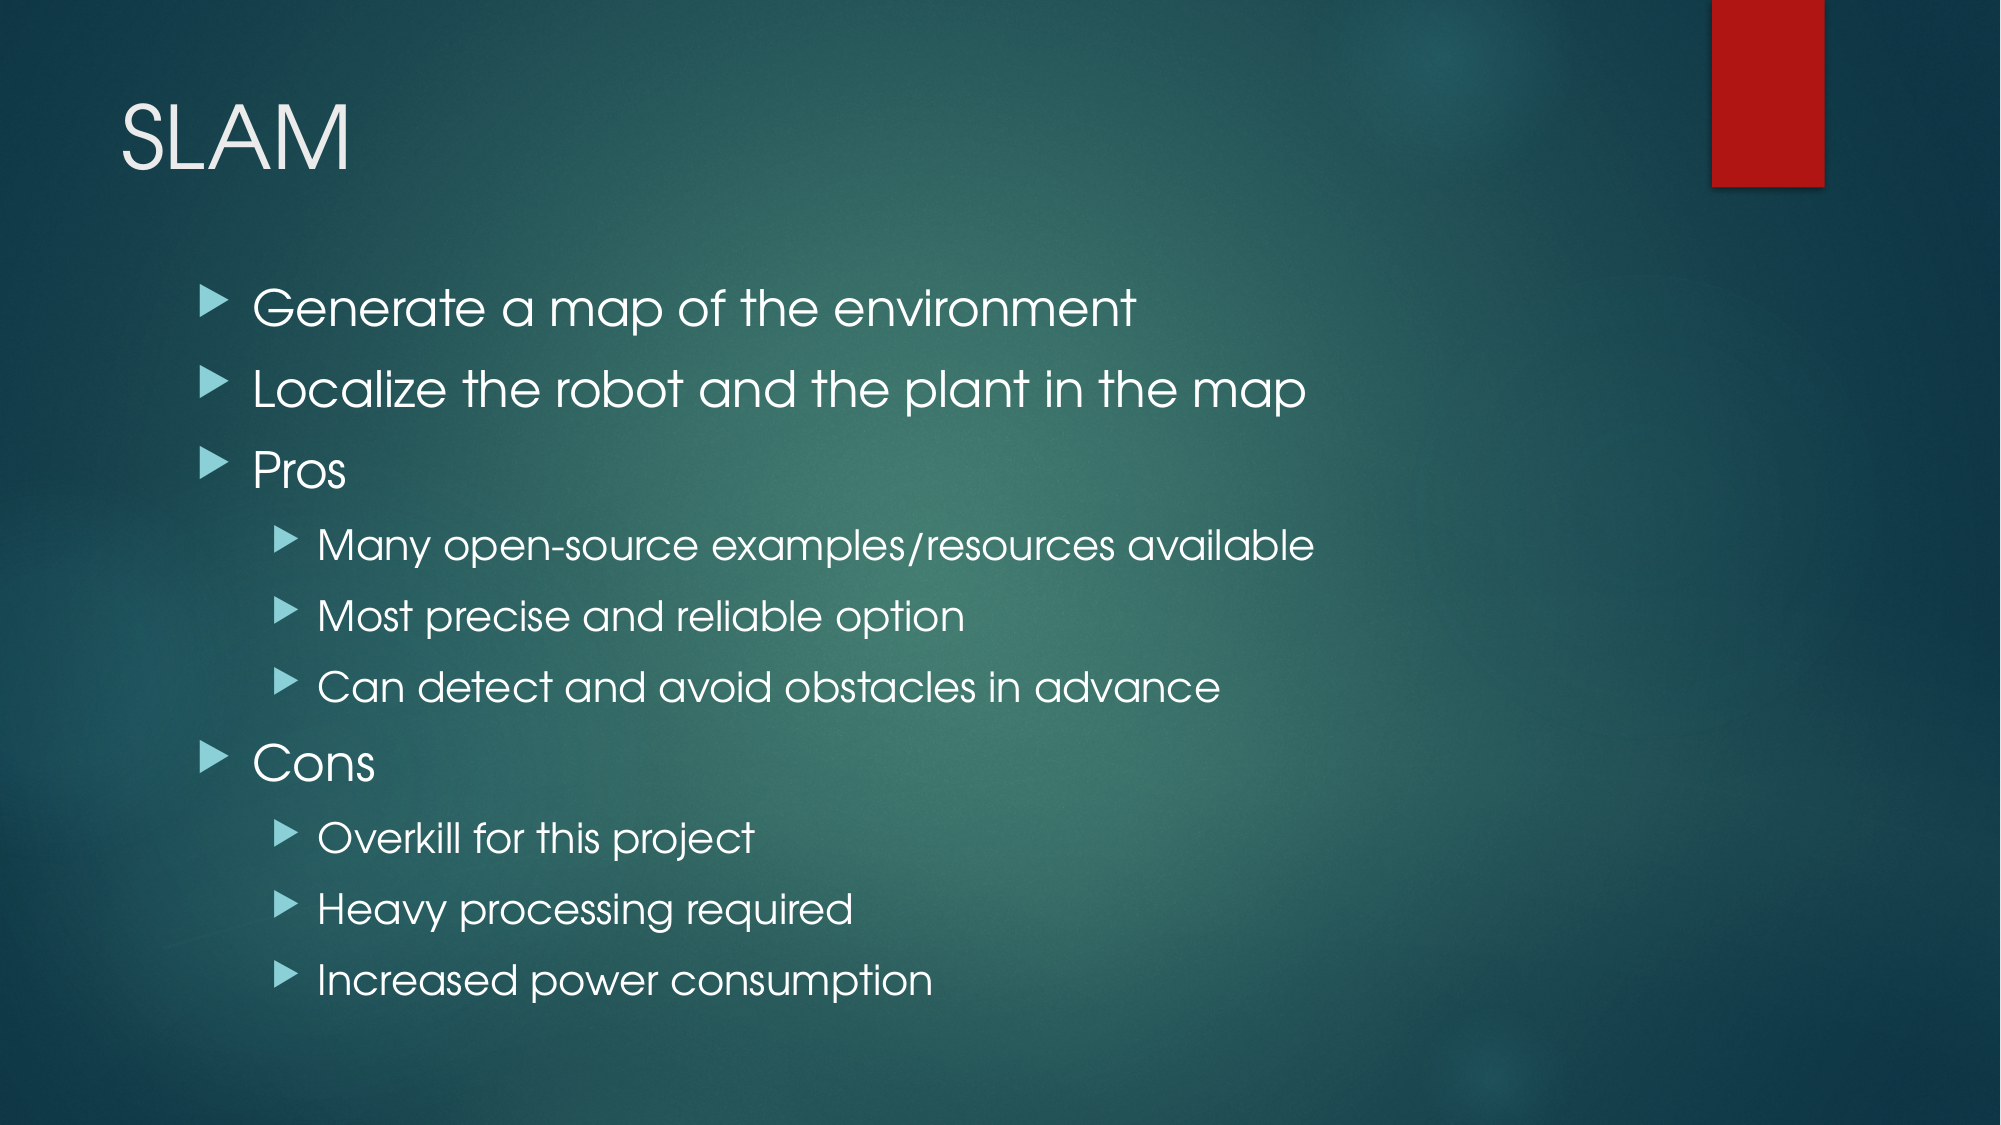

# SLAM
Generate a map of the environment
Localize the robot and the plant in the map
Pros
Many open-source examples/resources available
Most precise and reliable option
Can detect and avoid obstacles in advance
Cons
Overkill for this project
Heavy processing required
Increased power consumption